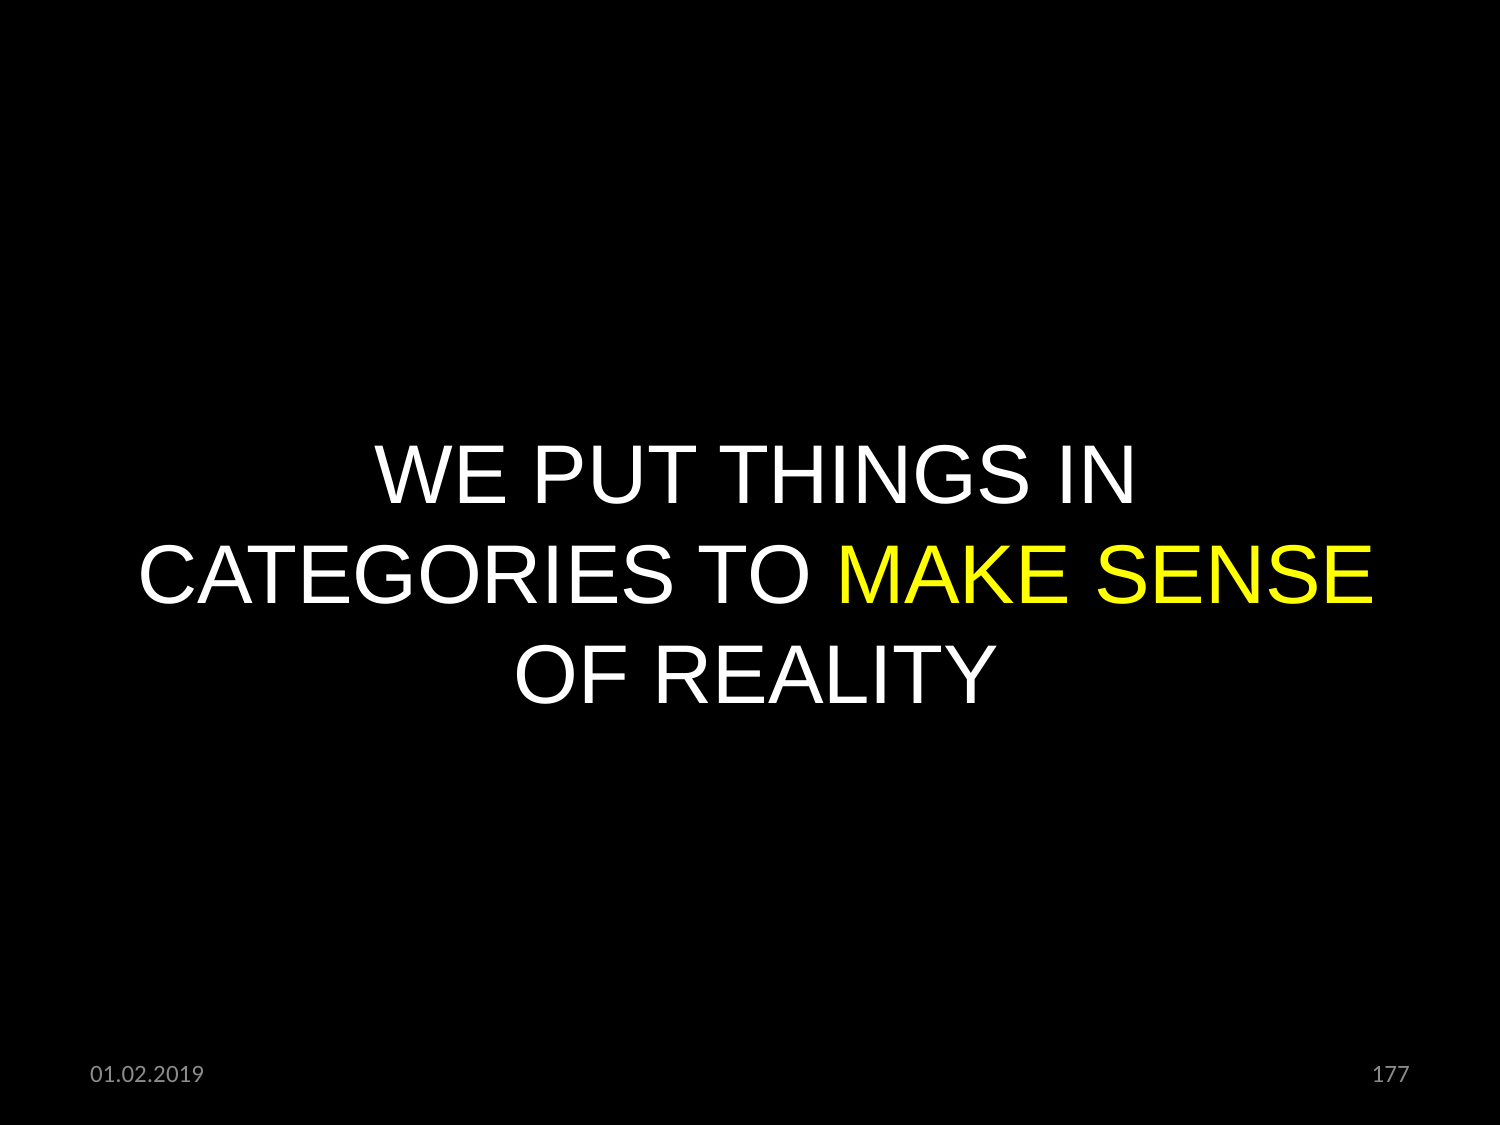

WE PUT THINGS IN CATEGORIES TO MAKE SENSE OF REALITY
01.02.2019
177